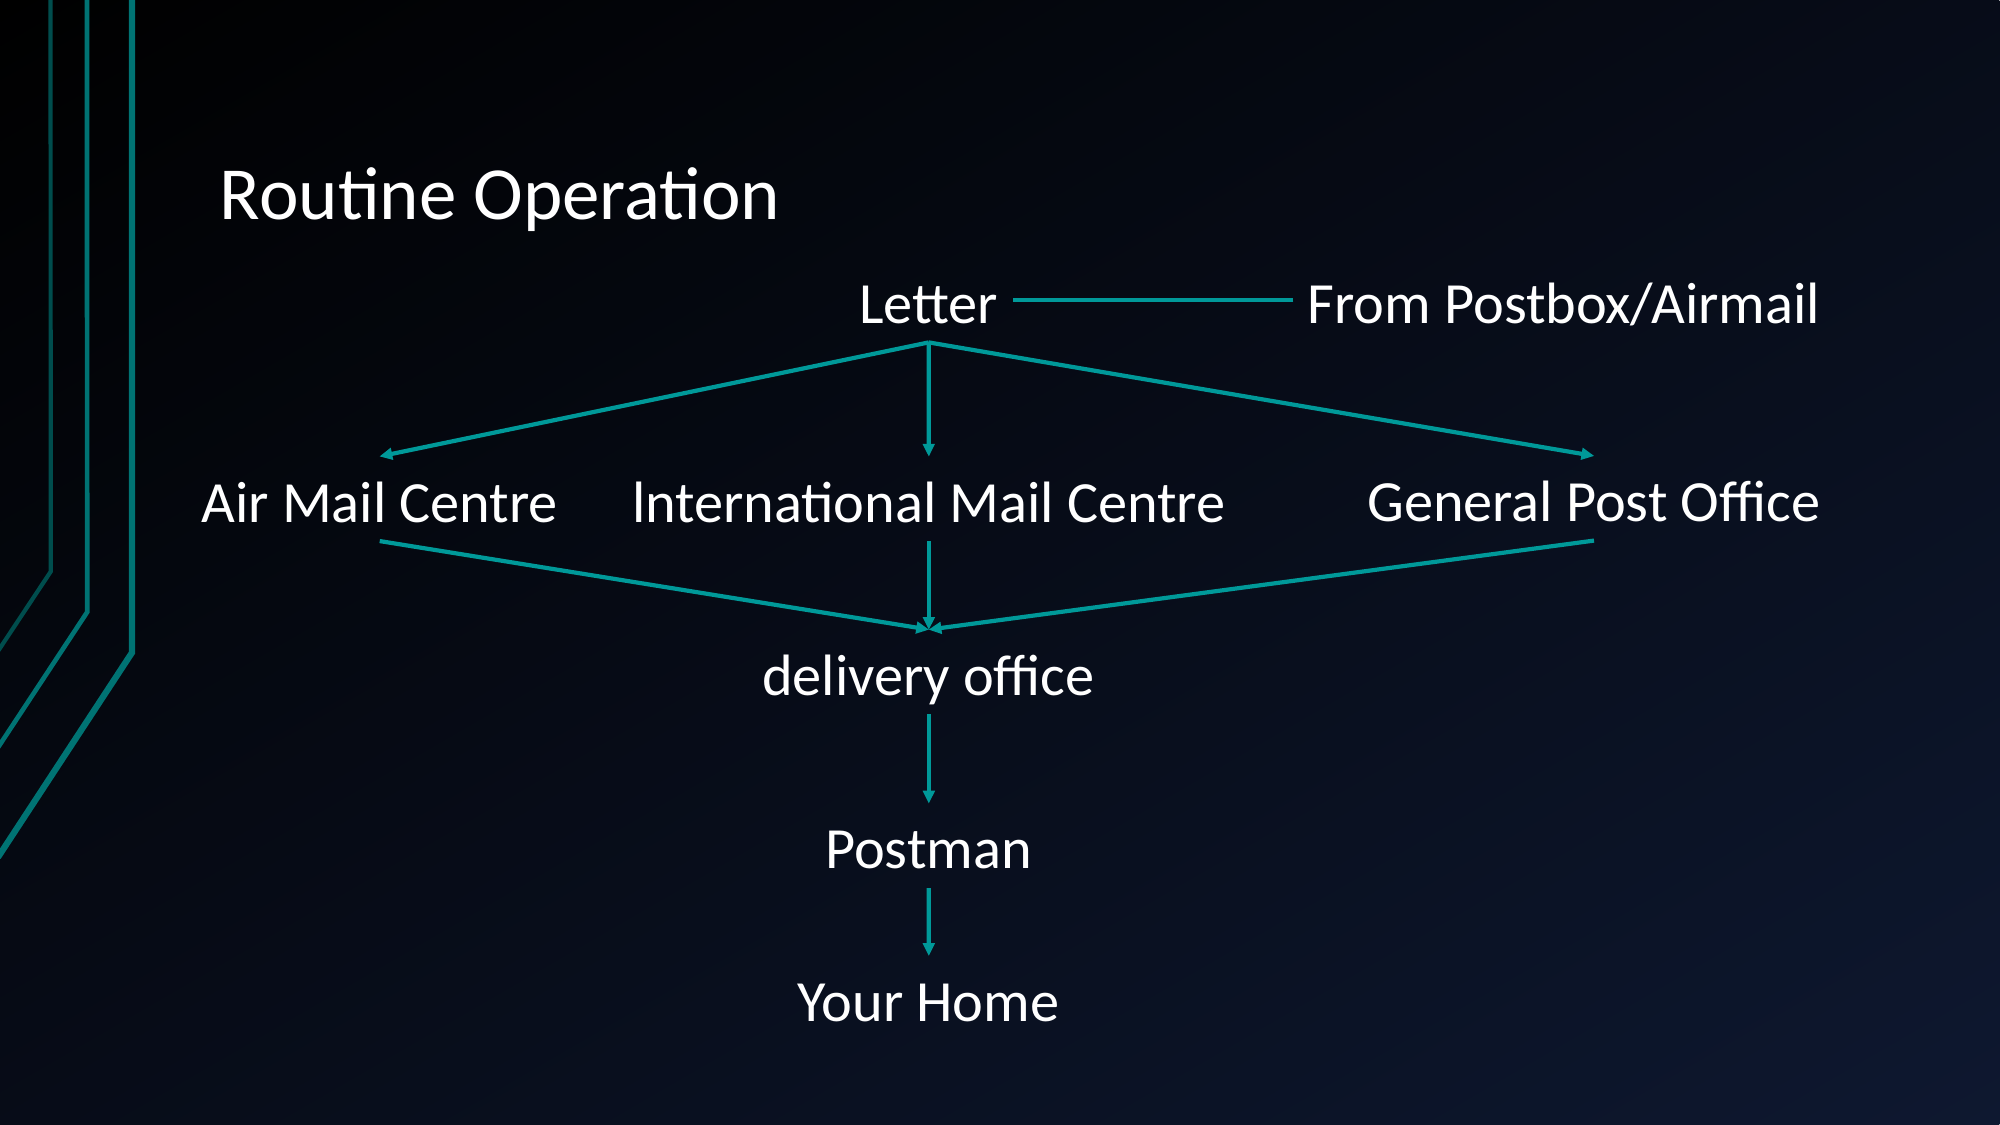

# Routine Operation
Letter
From Postbox/Airmail
General Post Office
Air Mail Centre
lnternational Mail Centre
delivery office
Postman
Your Home